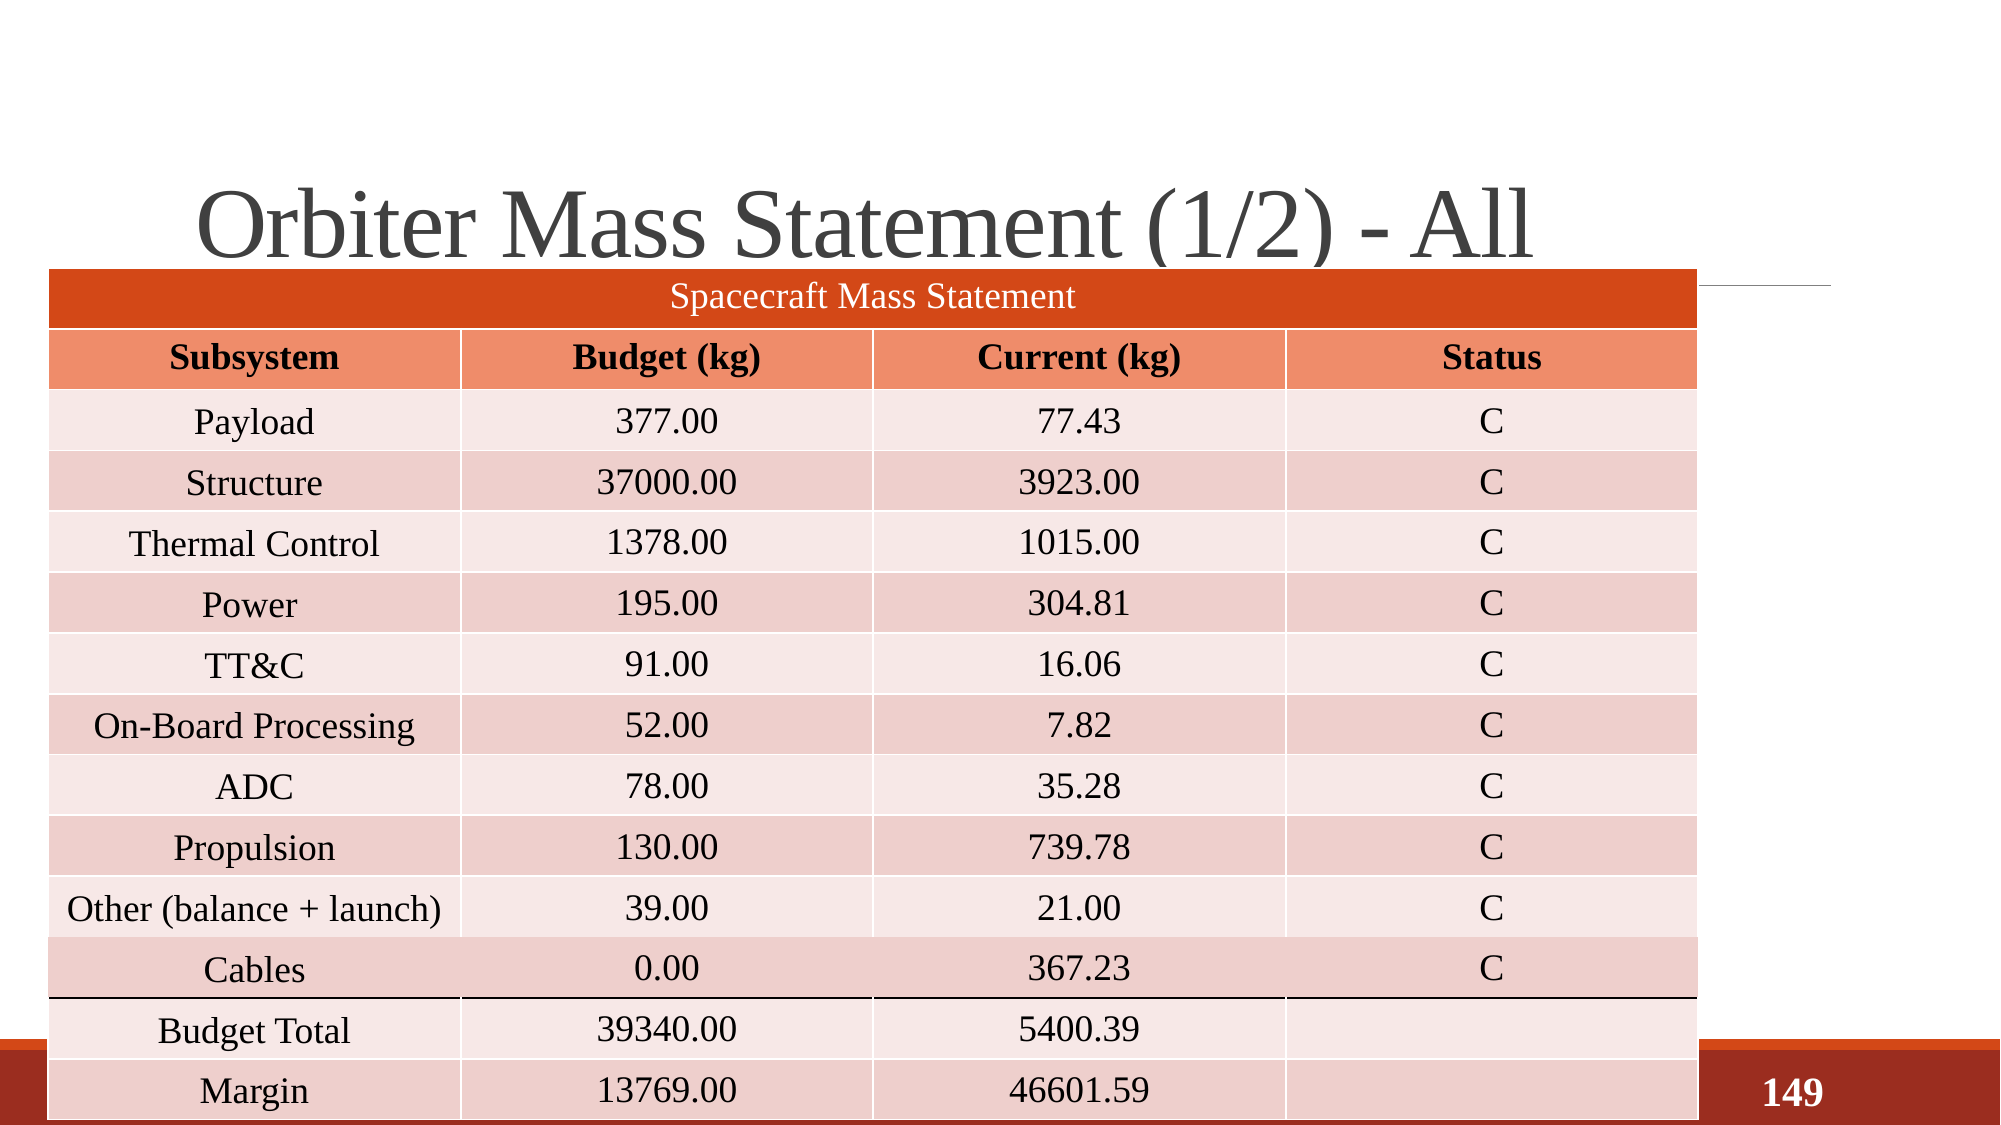

# Orbiter Mass Statement (1/2) - All
| Spacecraft Mass Statement |  |  |  |
| --- | --- | --- | --- |
| Subsystem | Budget (kg) | Current (kg) | Status |
| Payload | 377.00 | 77.43 | C |
| Structure | 37000.00 | 3923.00 | C |
| Thermal Control | 1378.00 | 1015.00 | C |
| Power | 195.00 | 304.81 | C |
| TT&C | 91.00 | 16.06 | C |
| On-Board Processing | 52.00 | 7.82 | C |
| ADC | 78.00 | 35.28 | C |
| Propulsion | 130.00 | 739.78 | C |
| Other (balance + launch) | 39.00 | 21.00 | C |
| Cables | 0.00 | 367.23 | C |
| Budget Total | 39340.00 | 5400.39 |  |
| Margin | 13769.00 | 46601.59 |  |
149